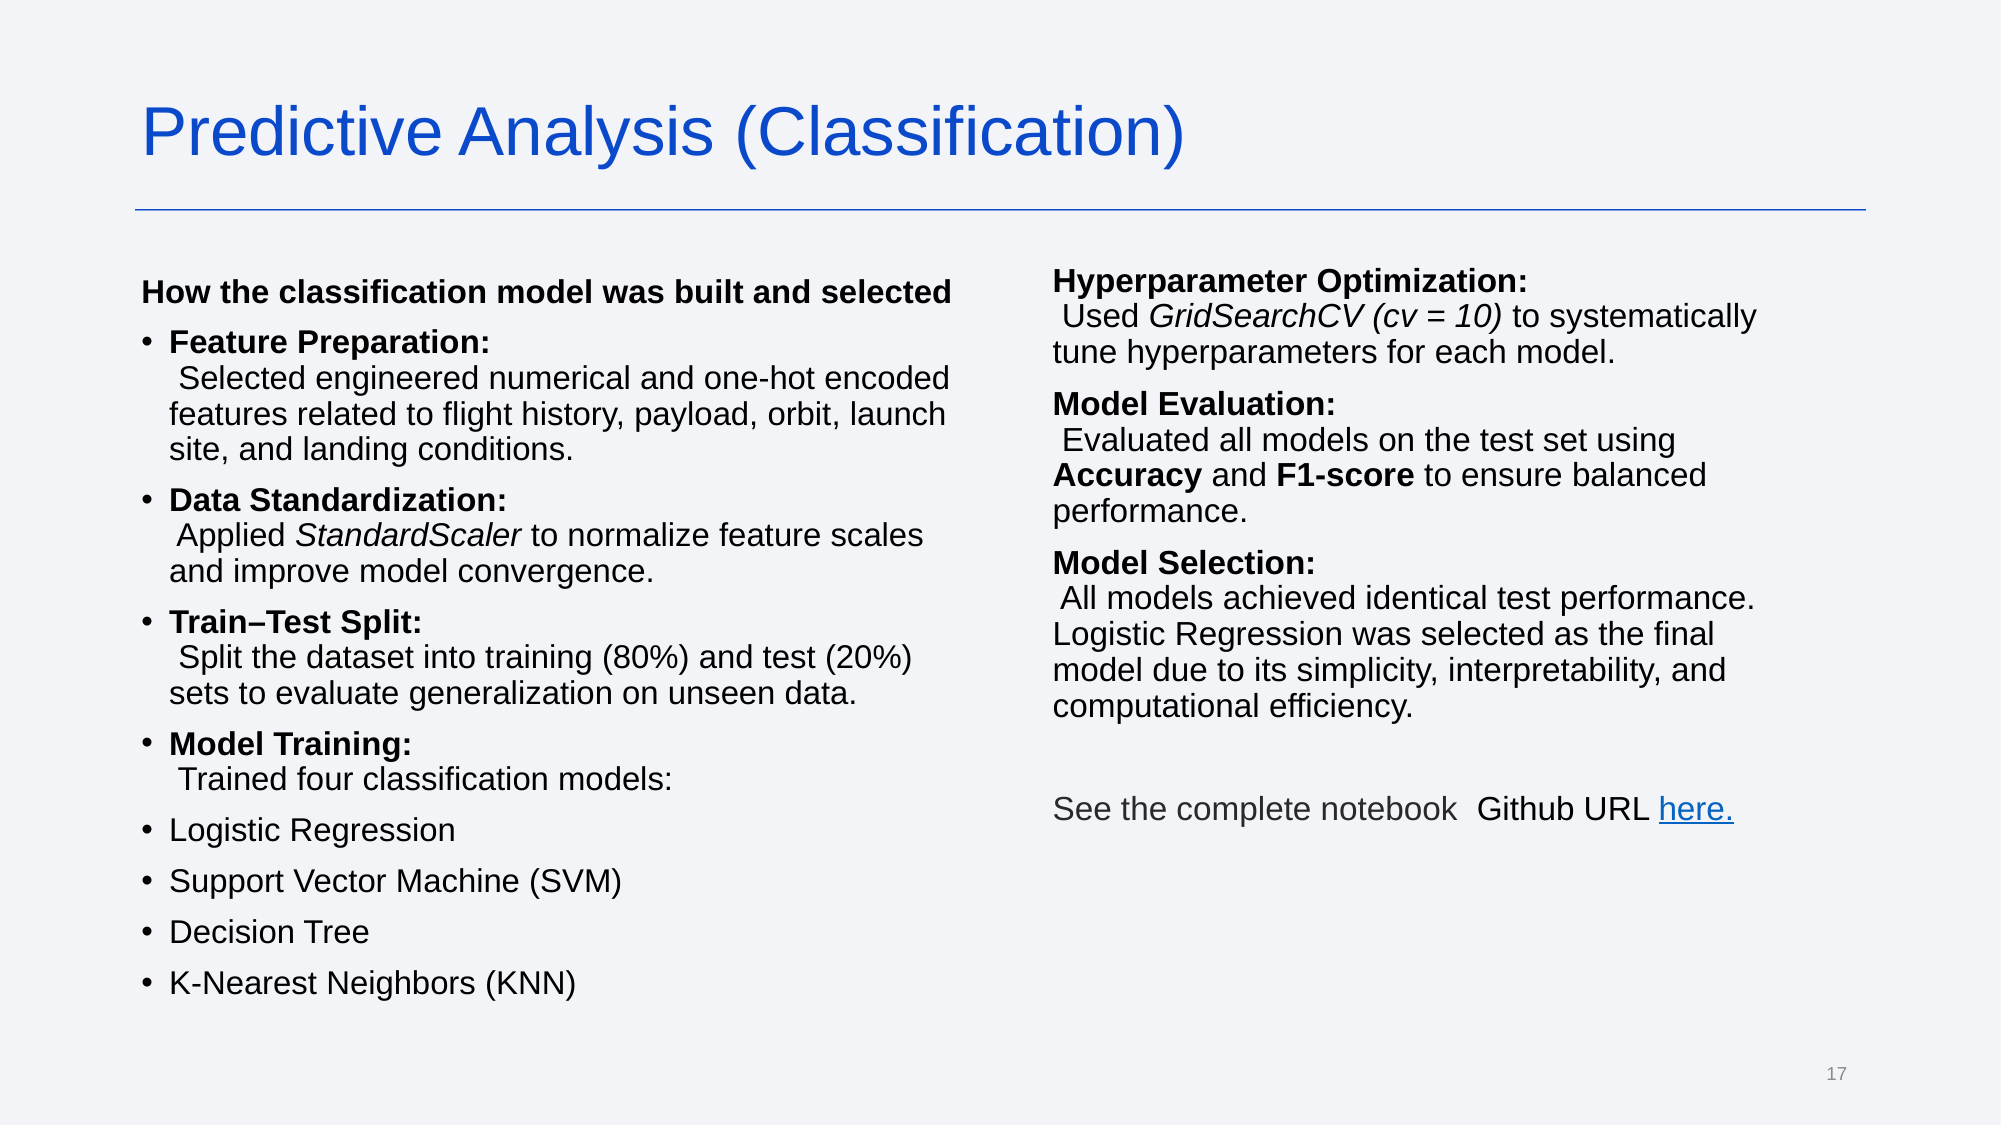

Predictive Analysis (Classification)

How the classification model was built and selected
Feature Preparation:
 Selected engineered numerical and one-hot encoded features related to flight history, payload, orbit, launch site, and landing conditions.
Data Standardization:
 Applied StandardScaler to normalize feature scales and improve model convergence.
Train–Test Split:
 Split the dataset into training (80%) and test (20%) sets to evaluate generalization on unseen data.
Model Training:
 Trained four classification models:
Logistic Regression
Support Vector Machine (SVM)
Decision Tree
K-Nearest Neighbors (KNN)
Hyperparameter Optimization:
 Used GridSearchCV (cv = 10) to systematically tune hyperparameters for each model.
Model Evaluation:
 Evaluated all models on the test set using Accuracy and F1-score to ensure balanced performance.
Model Selection:
 All models achieved identical test performance. Logistic Regression was selected as the final model due to its simplicity, interpretability, and computational efficiency.

See the complete notebook  Github URL here.
17